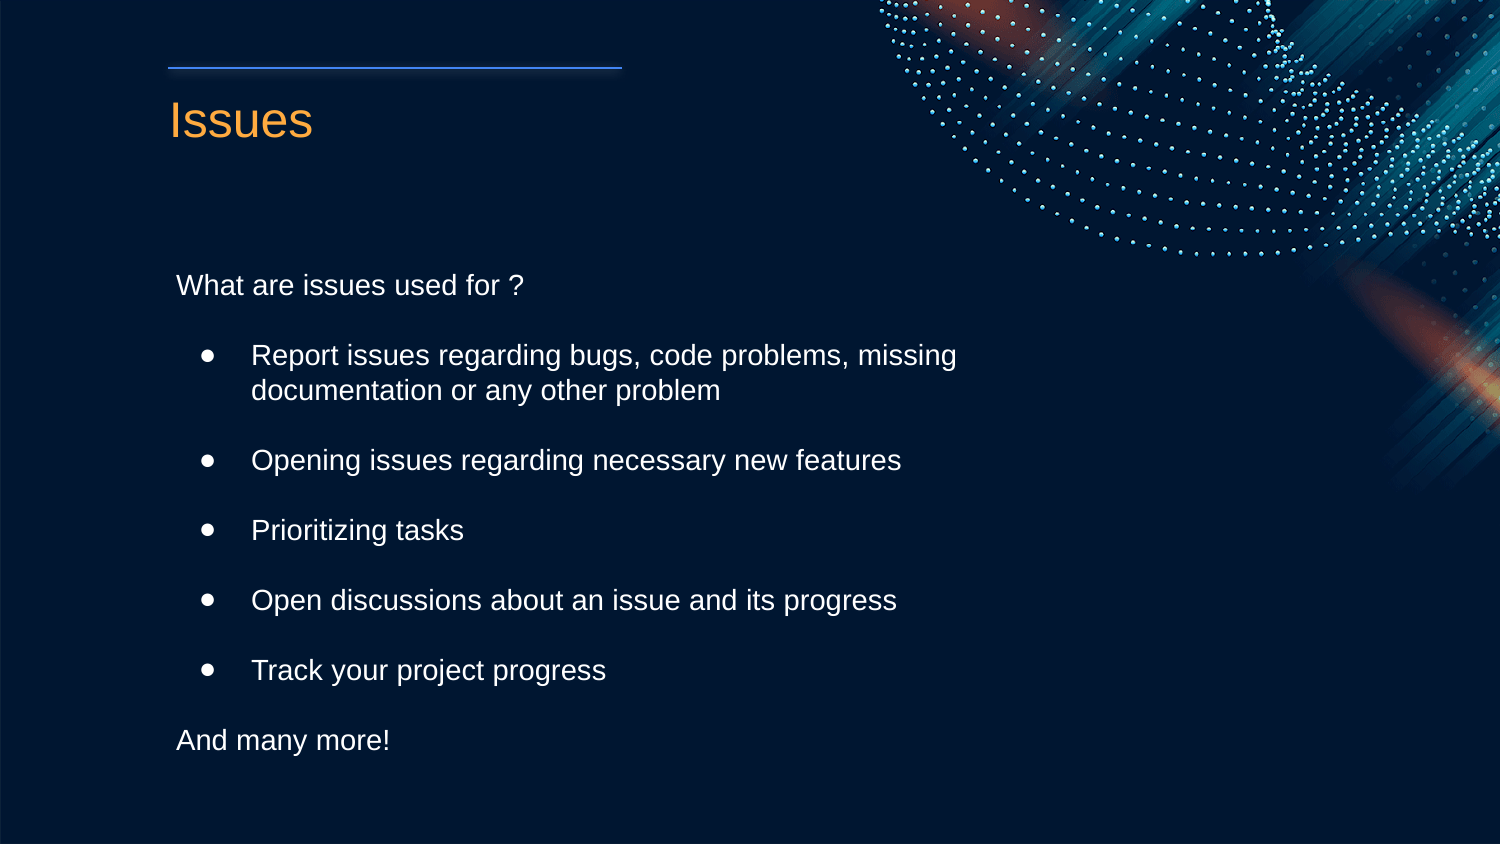

# Issues
What are issues used for ?
Report issues regarding bugs, code problems, missing documentation or any other problem
Opening issues regarding necessary new features
Prioritizing tasks
Open discussions about an issue and its progress
Track your project progress
And many more!